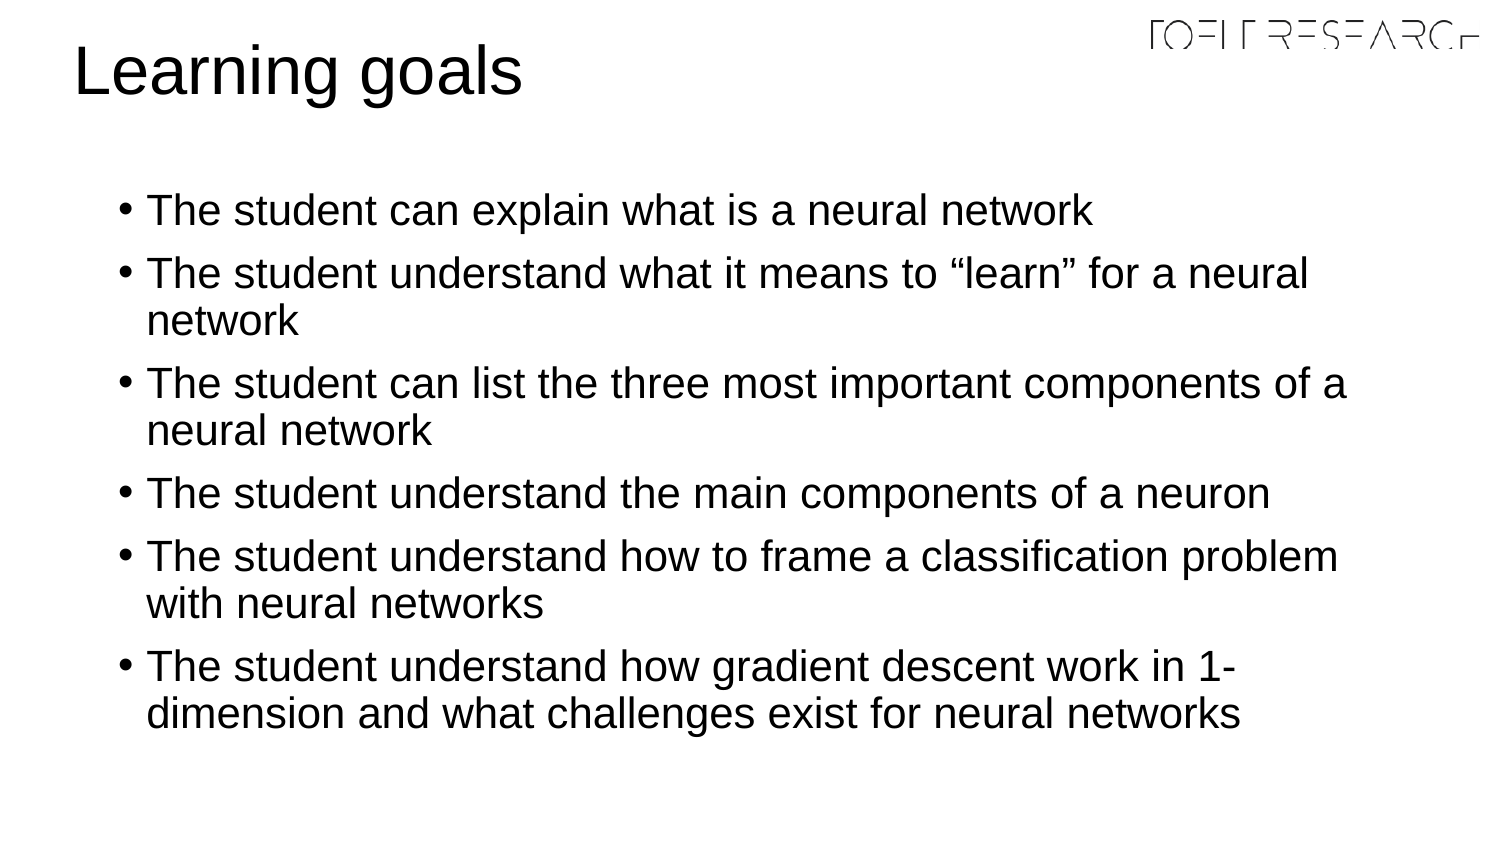

# Learning goals
The student can explain what is a neural network
The student understand what it means to “learn” for a neural network
The student can list the three most important components of a neural network
The student understand the main components of a neuron
The student understand how to frame a classification problem with neural networks
The student understand how gradient descent work in 1-dimension and what challenges exist for neural networks